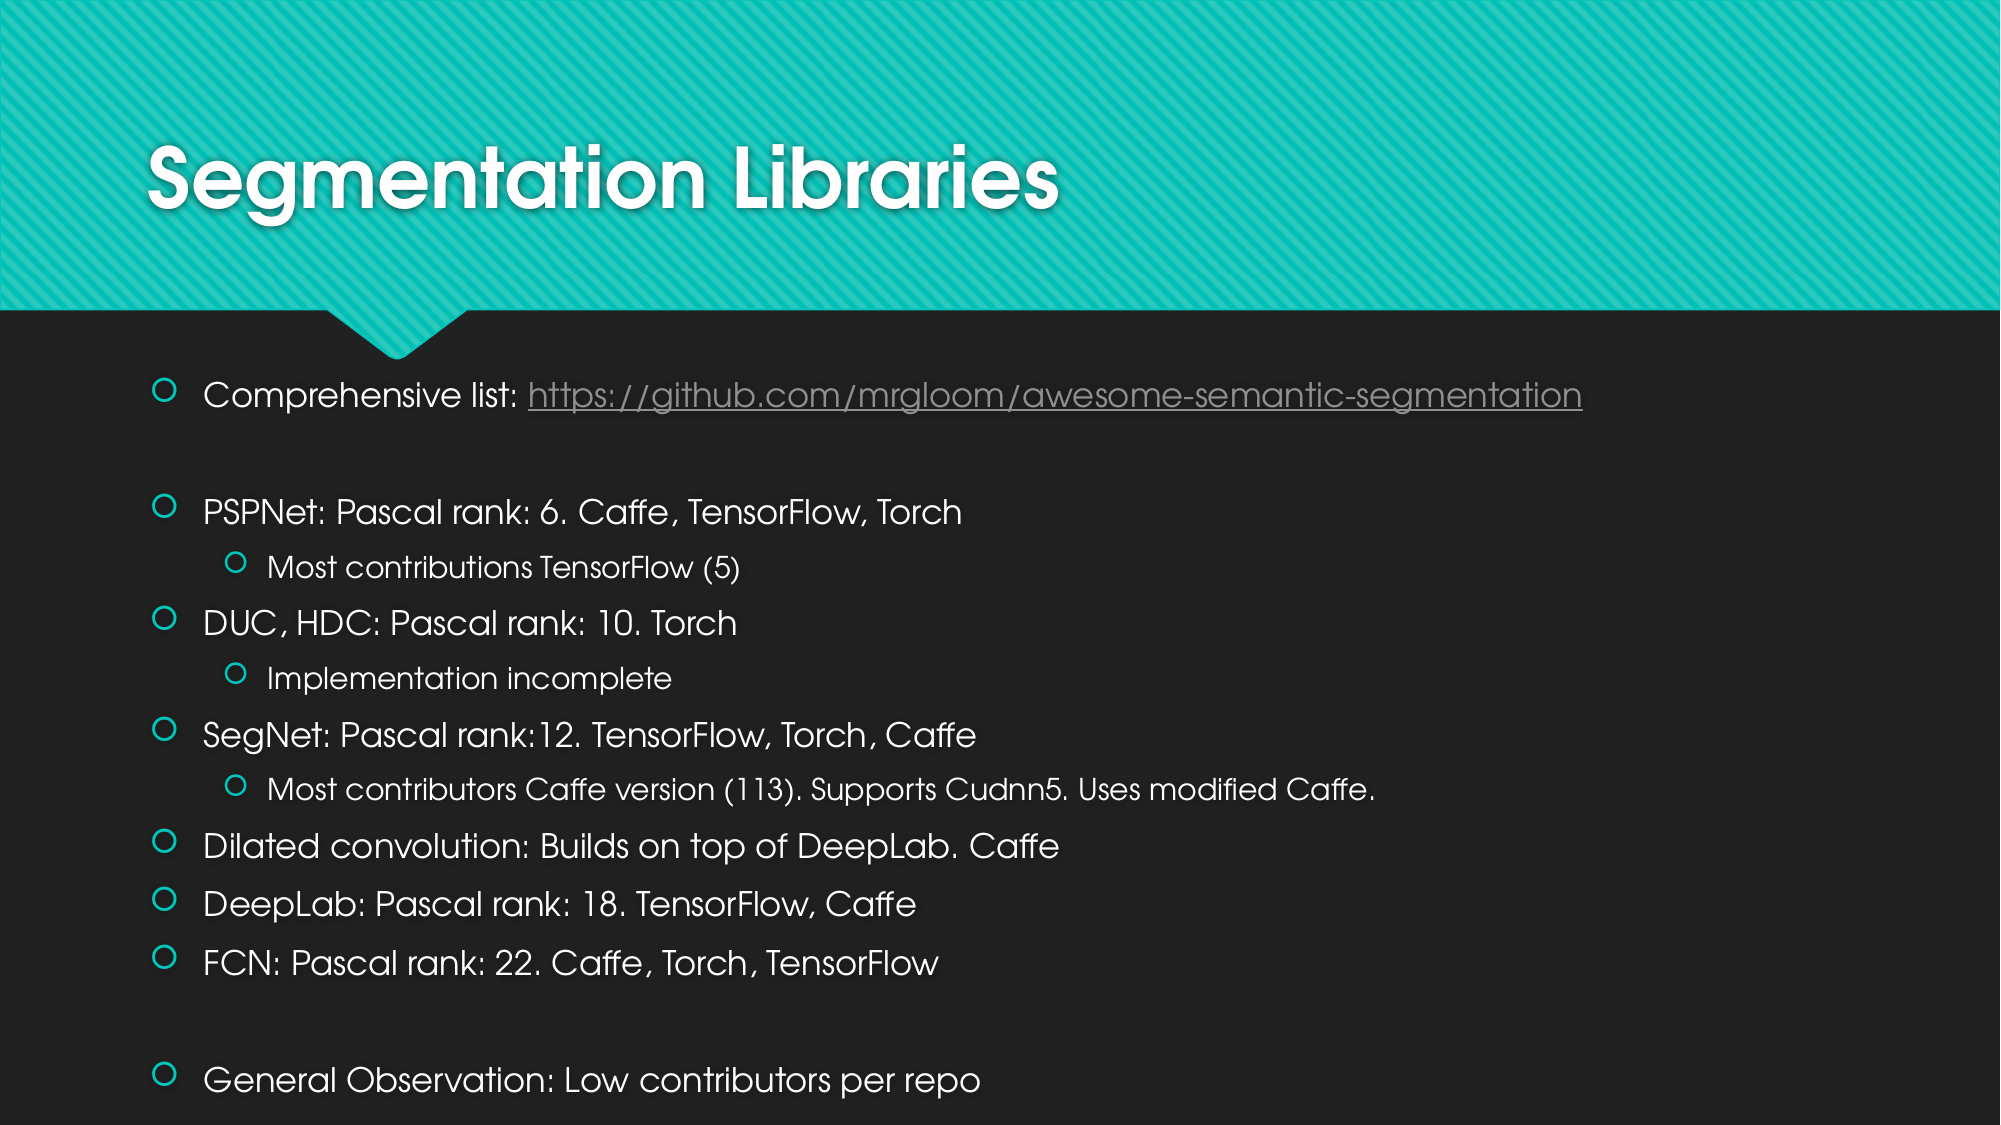

# Segmentation Libraries
Comprehensive list: https://github.com/mrgloom/awesome-semantic-segmentation

PSPNet: Pascal rank: 6. Caffe, TensorFlow, Torch
Most contributions TensorFlow (5)
DUC, HDC: Pascal rank: 10. Torch
Implementation incomplete
SegNet: Pascal rank:12. TensorFlow, Torch, Caffe
Most contributors Caffe version (113). Supports Cudnn5. Uses modified Caffe.
Dilated convolution: Builds on top of DeepLab. Caffe
DeepLab: Pascal rank: 18. TensorFlow, Caffe
FCN: Pascal rank: 22. Caffe, Torch, TensorFlow

General Observation: Low contributors per repo